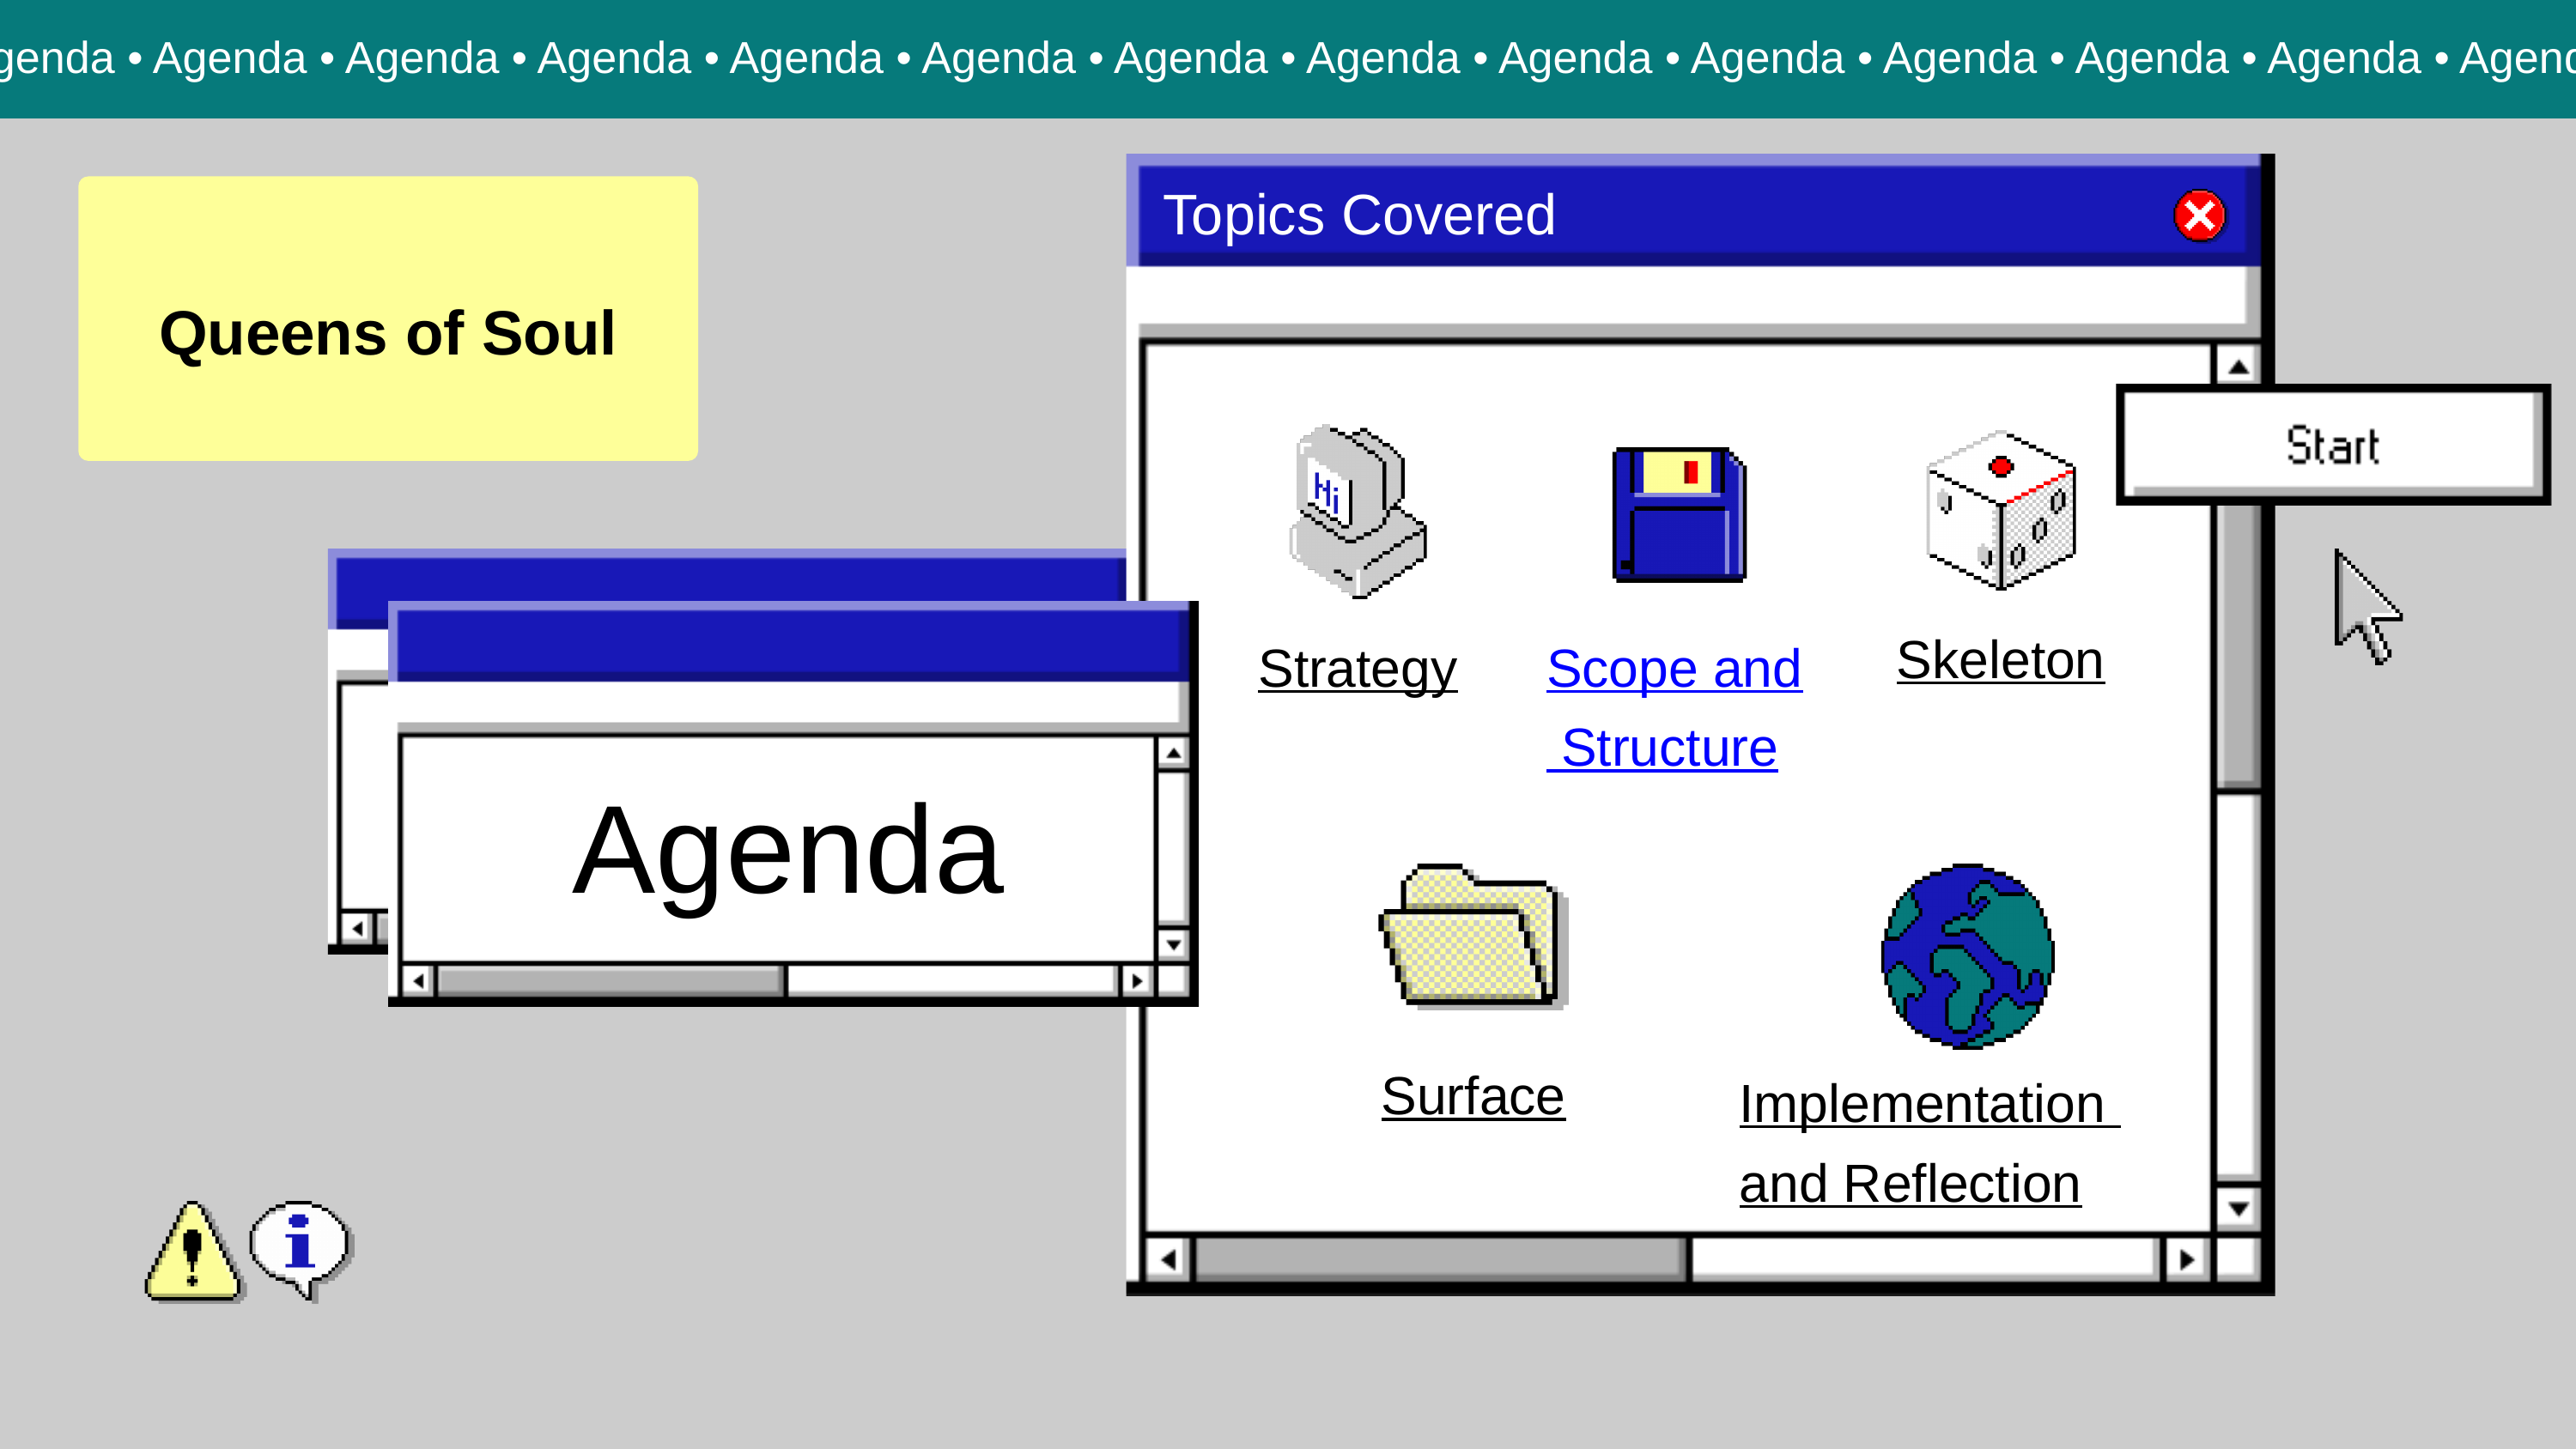

Agenda • Agenda • Agenda • Agenda • Agenda • Agenda • Agenda • Agenda • Agenda • Agenda • Agenda • Agenda • Agenda • Agenda

Topics Covered

Queens of Soul

Strategy

Skeleton

Scope and Structure

Agenda

Surface

Implementation and Reflection